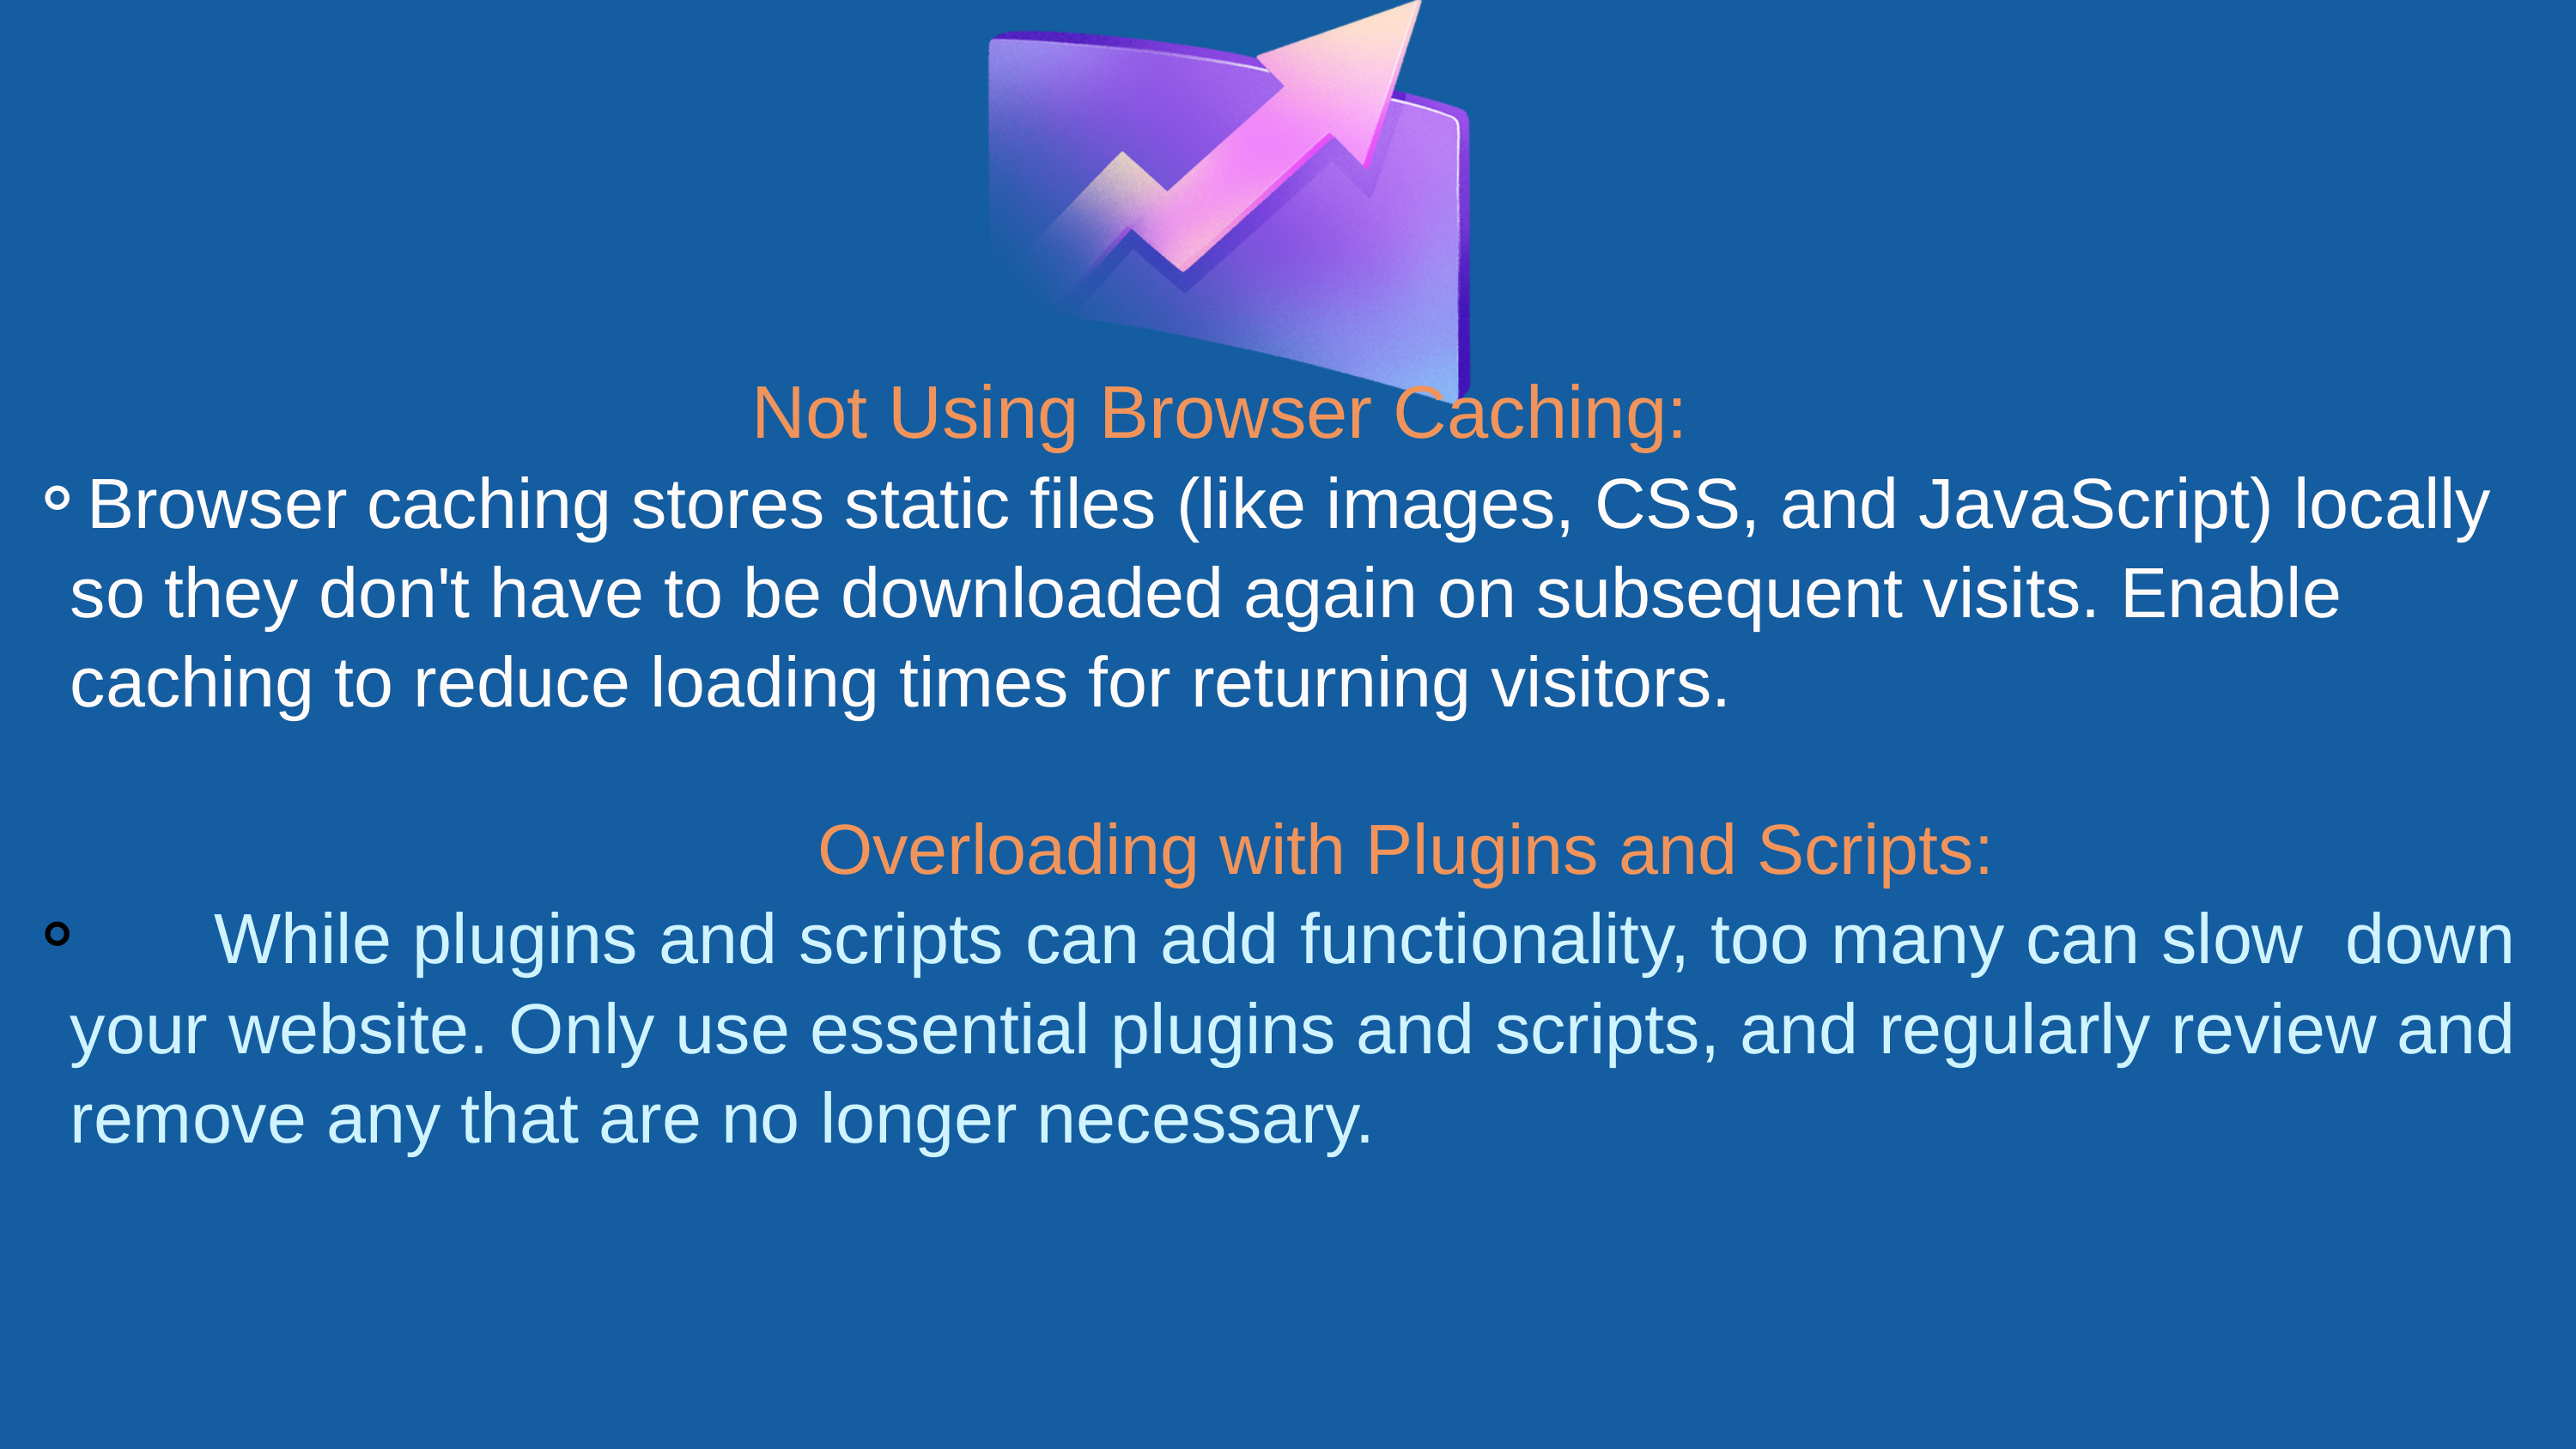

Not Using Browser Caching:
Browser caching stores static files (like images, CSS, and JavaScript) locally so they don't have to be downloaded again on subsequent visits. Enable caching to reduce loading times for returning visitors.

                                        Overloading with Plugins and Scripts:
      While plugins and scripts can add functionality, too many can slow  down your website. Only use essential plugins and scripts, and regularly review and remove any that are no longer necessary.